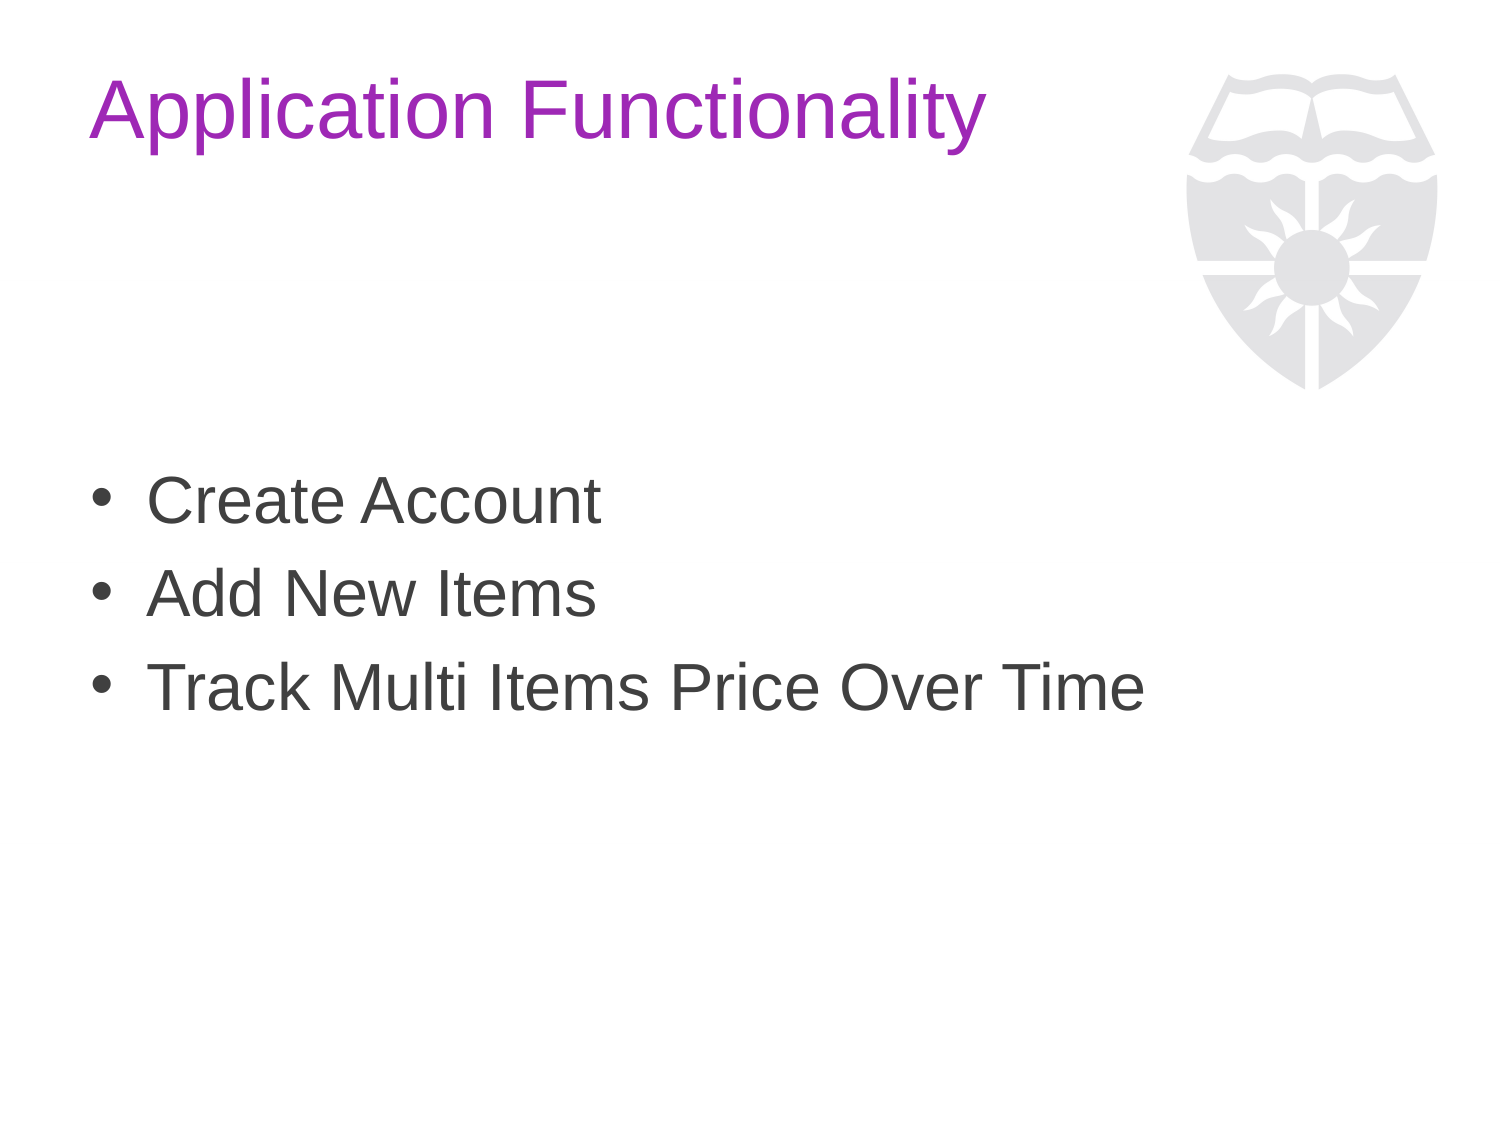

# Application Functionality

Create Account
Add New Items
Track Multi Items Price Over Time